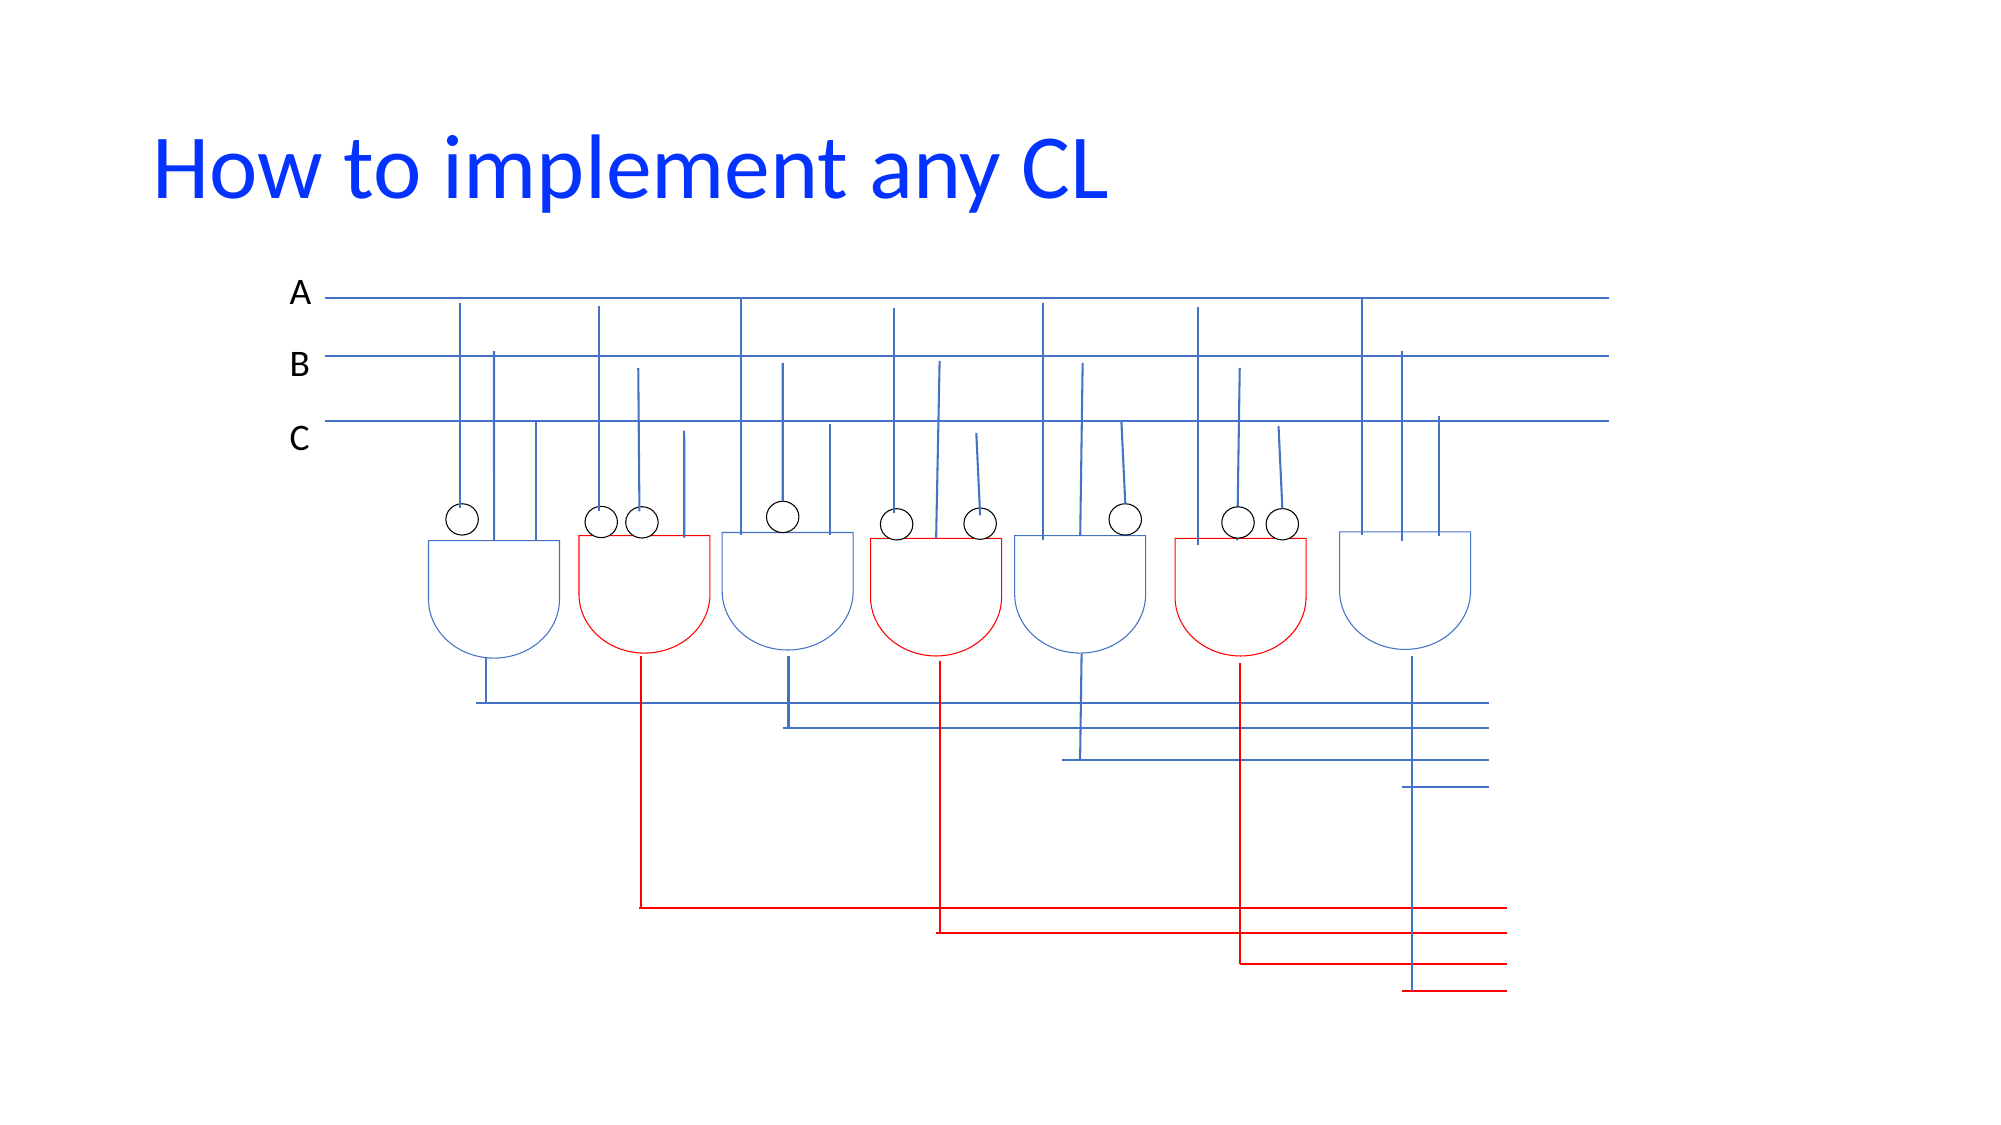

# How to implement any CL
A
B
C